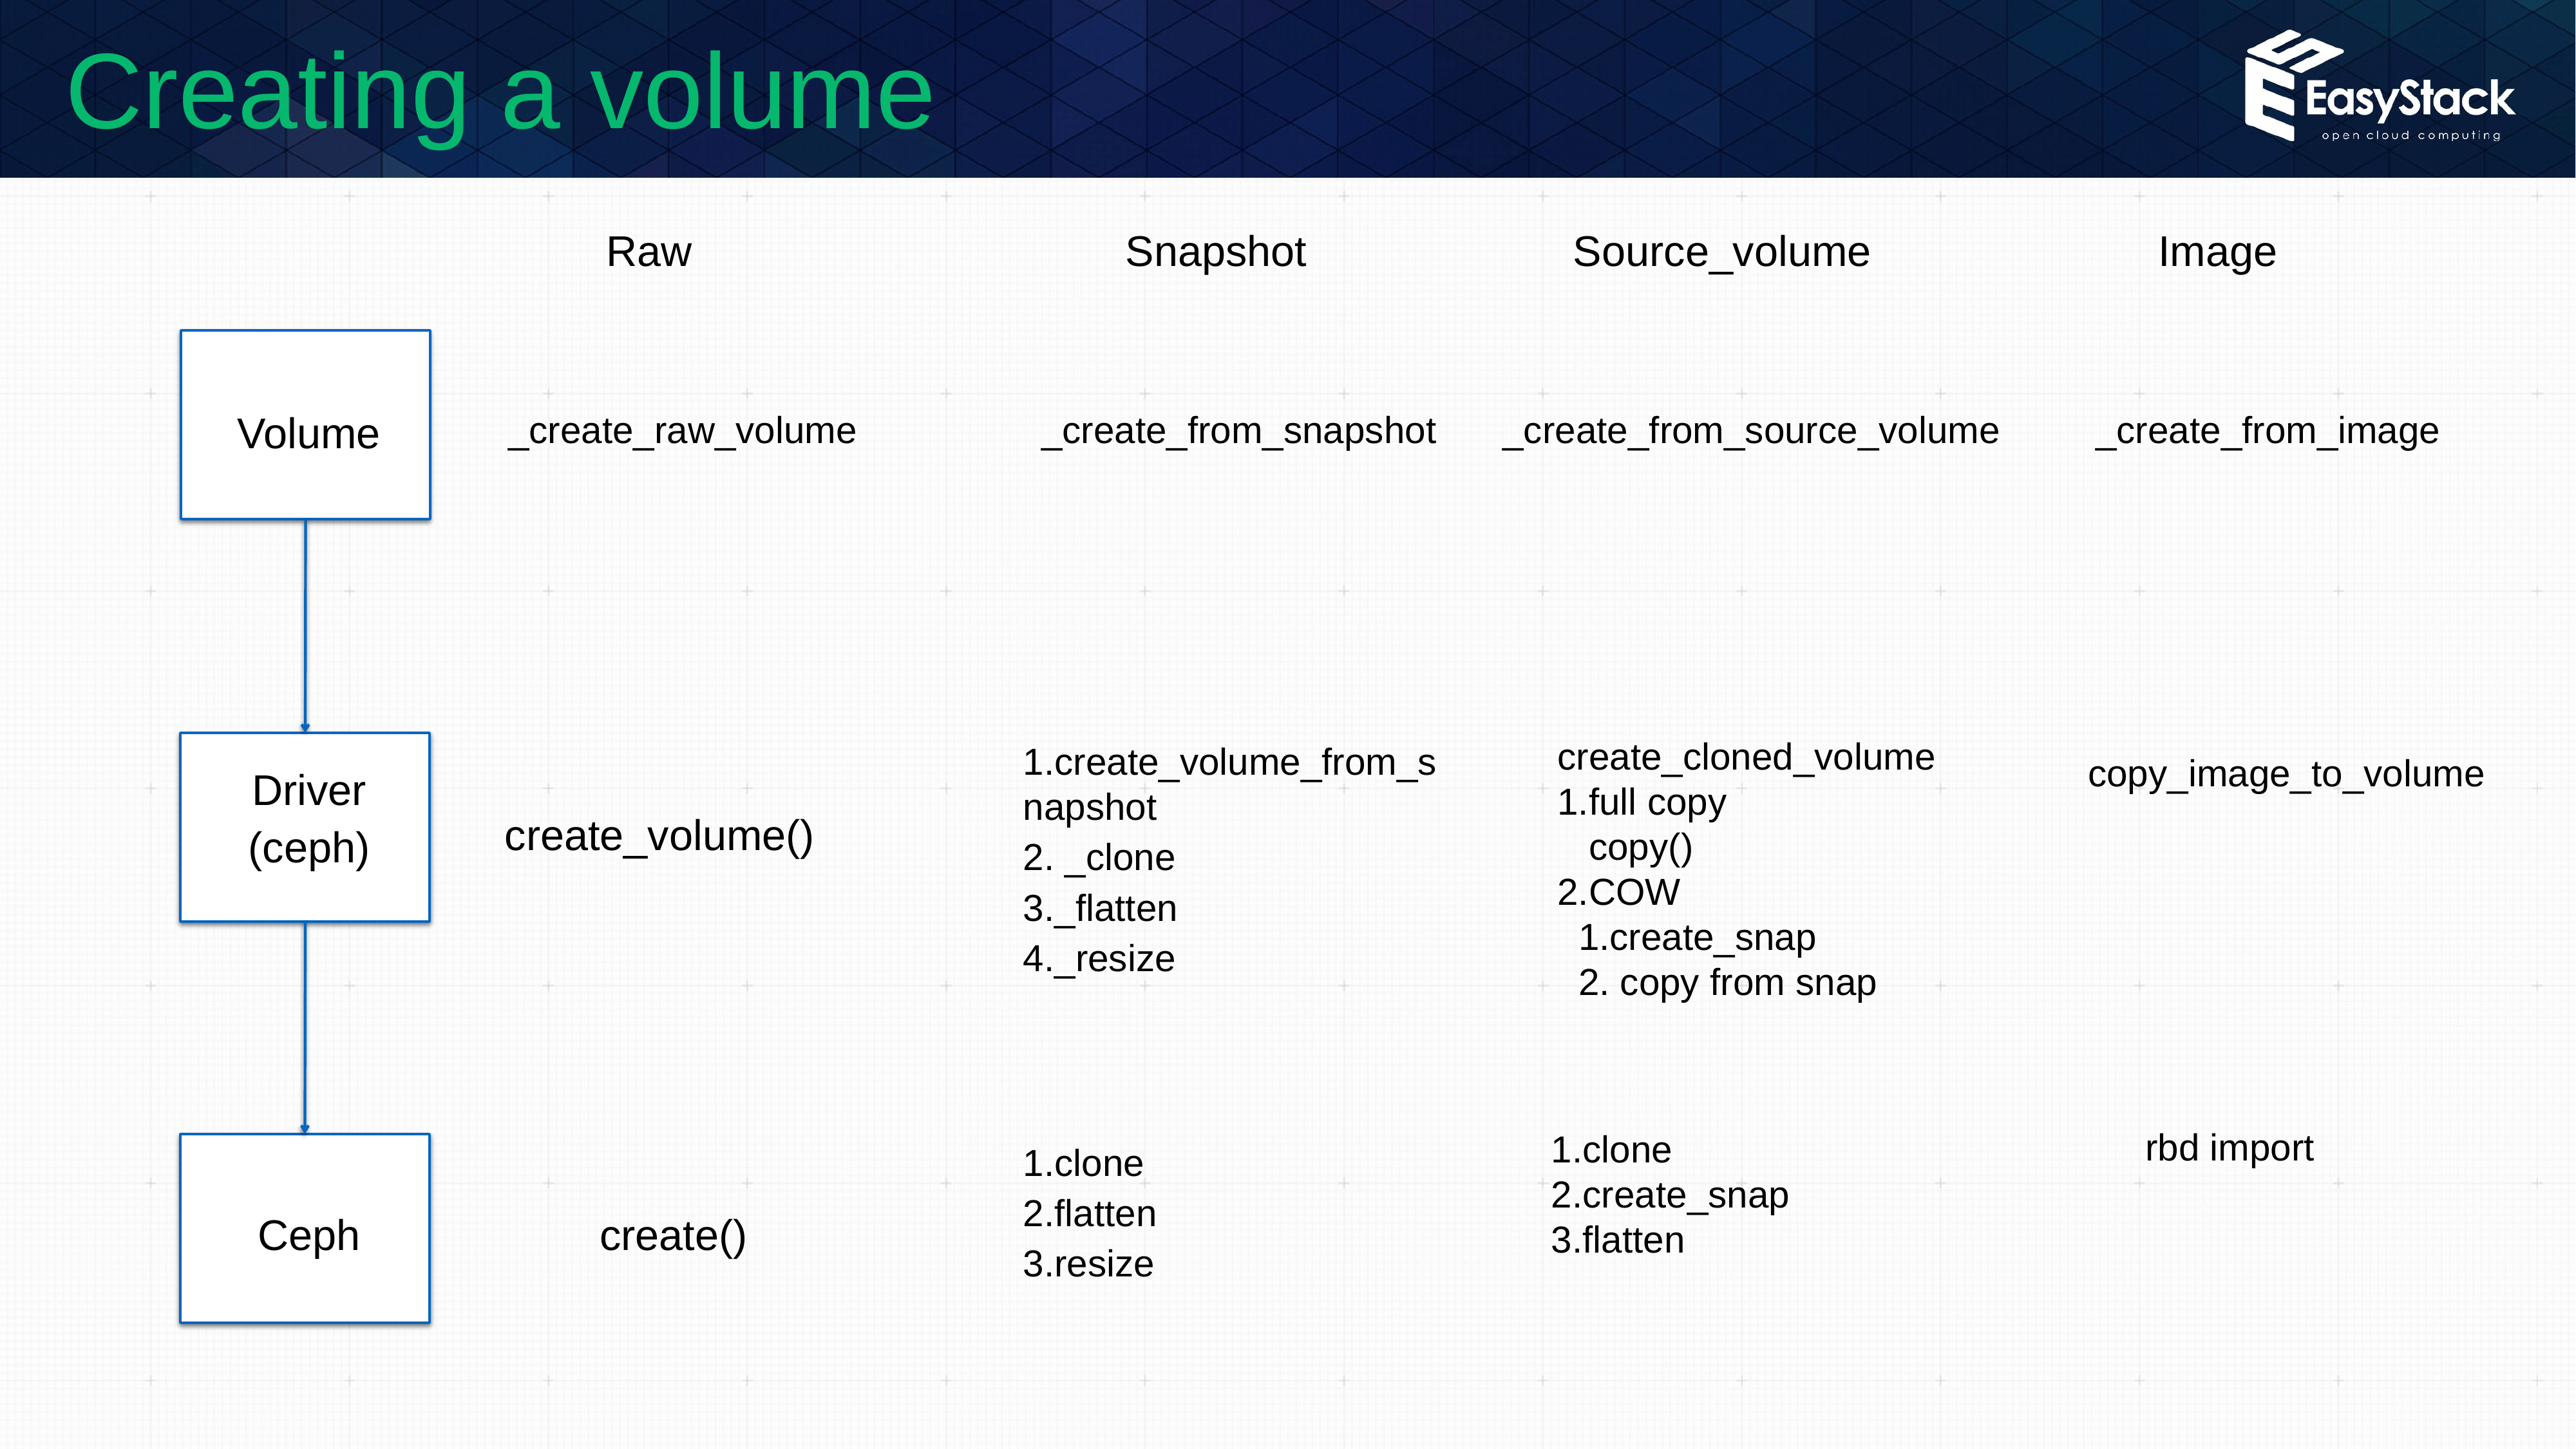

# Creating a volume
Raw
Snapshot
Source_volume
Image

Volume
_create_raw_volume
_create_from_snapshot
_create_from_source_volume
_create_from_image
create_cloned_volume
1.full copy
   copy()
2.COW
  1.create_snap
  2. copy from snap

1.create_volume_from_snapshot
2. _clone
3._flatten
4._resize
copy_image_to_volume
Driver
(ceph)
create_volume()
1.clone
2.create_snap
3.flatten
rbd import

1.clone
2.flatten
3.resize
Ceph
create()